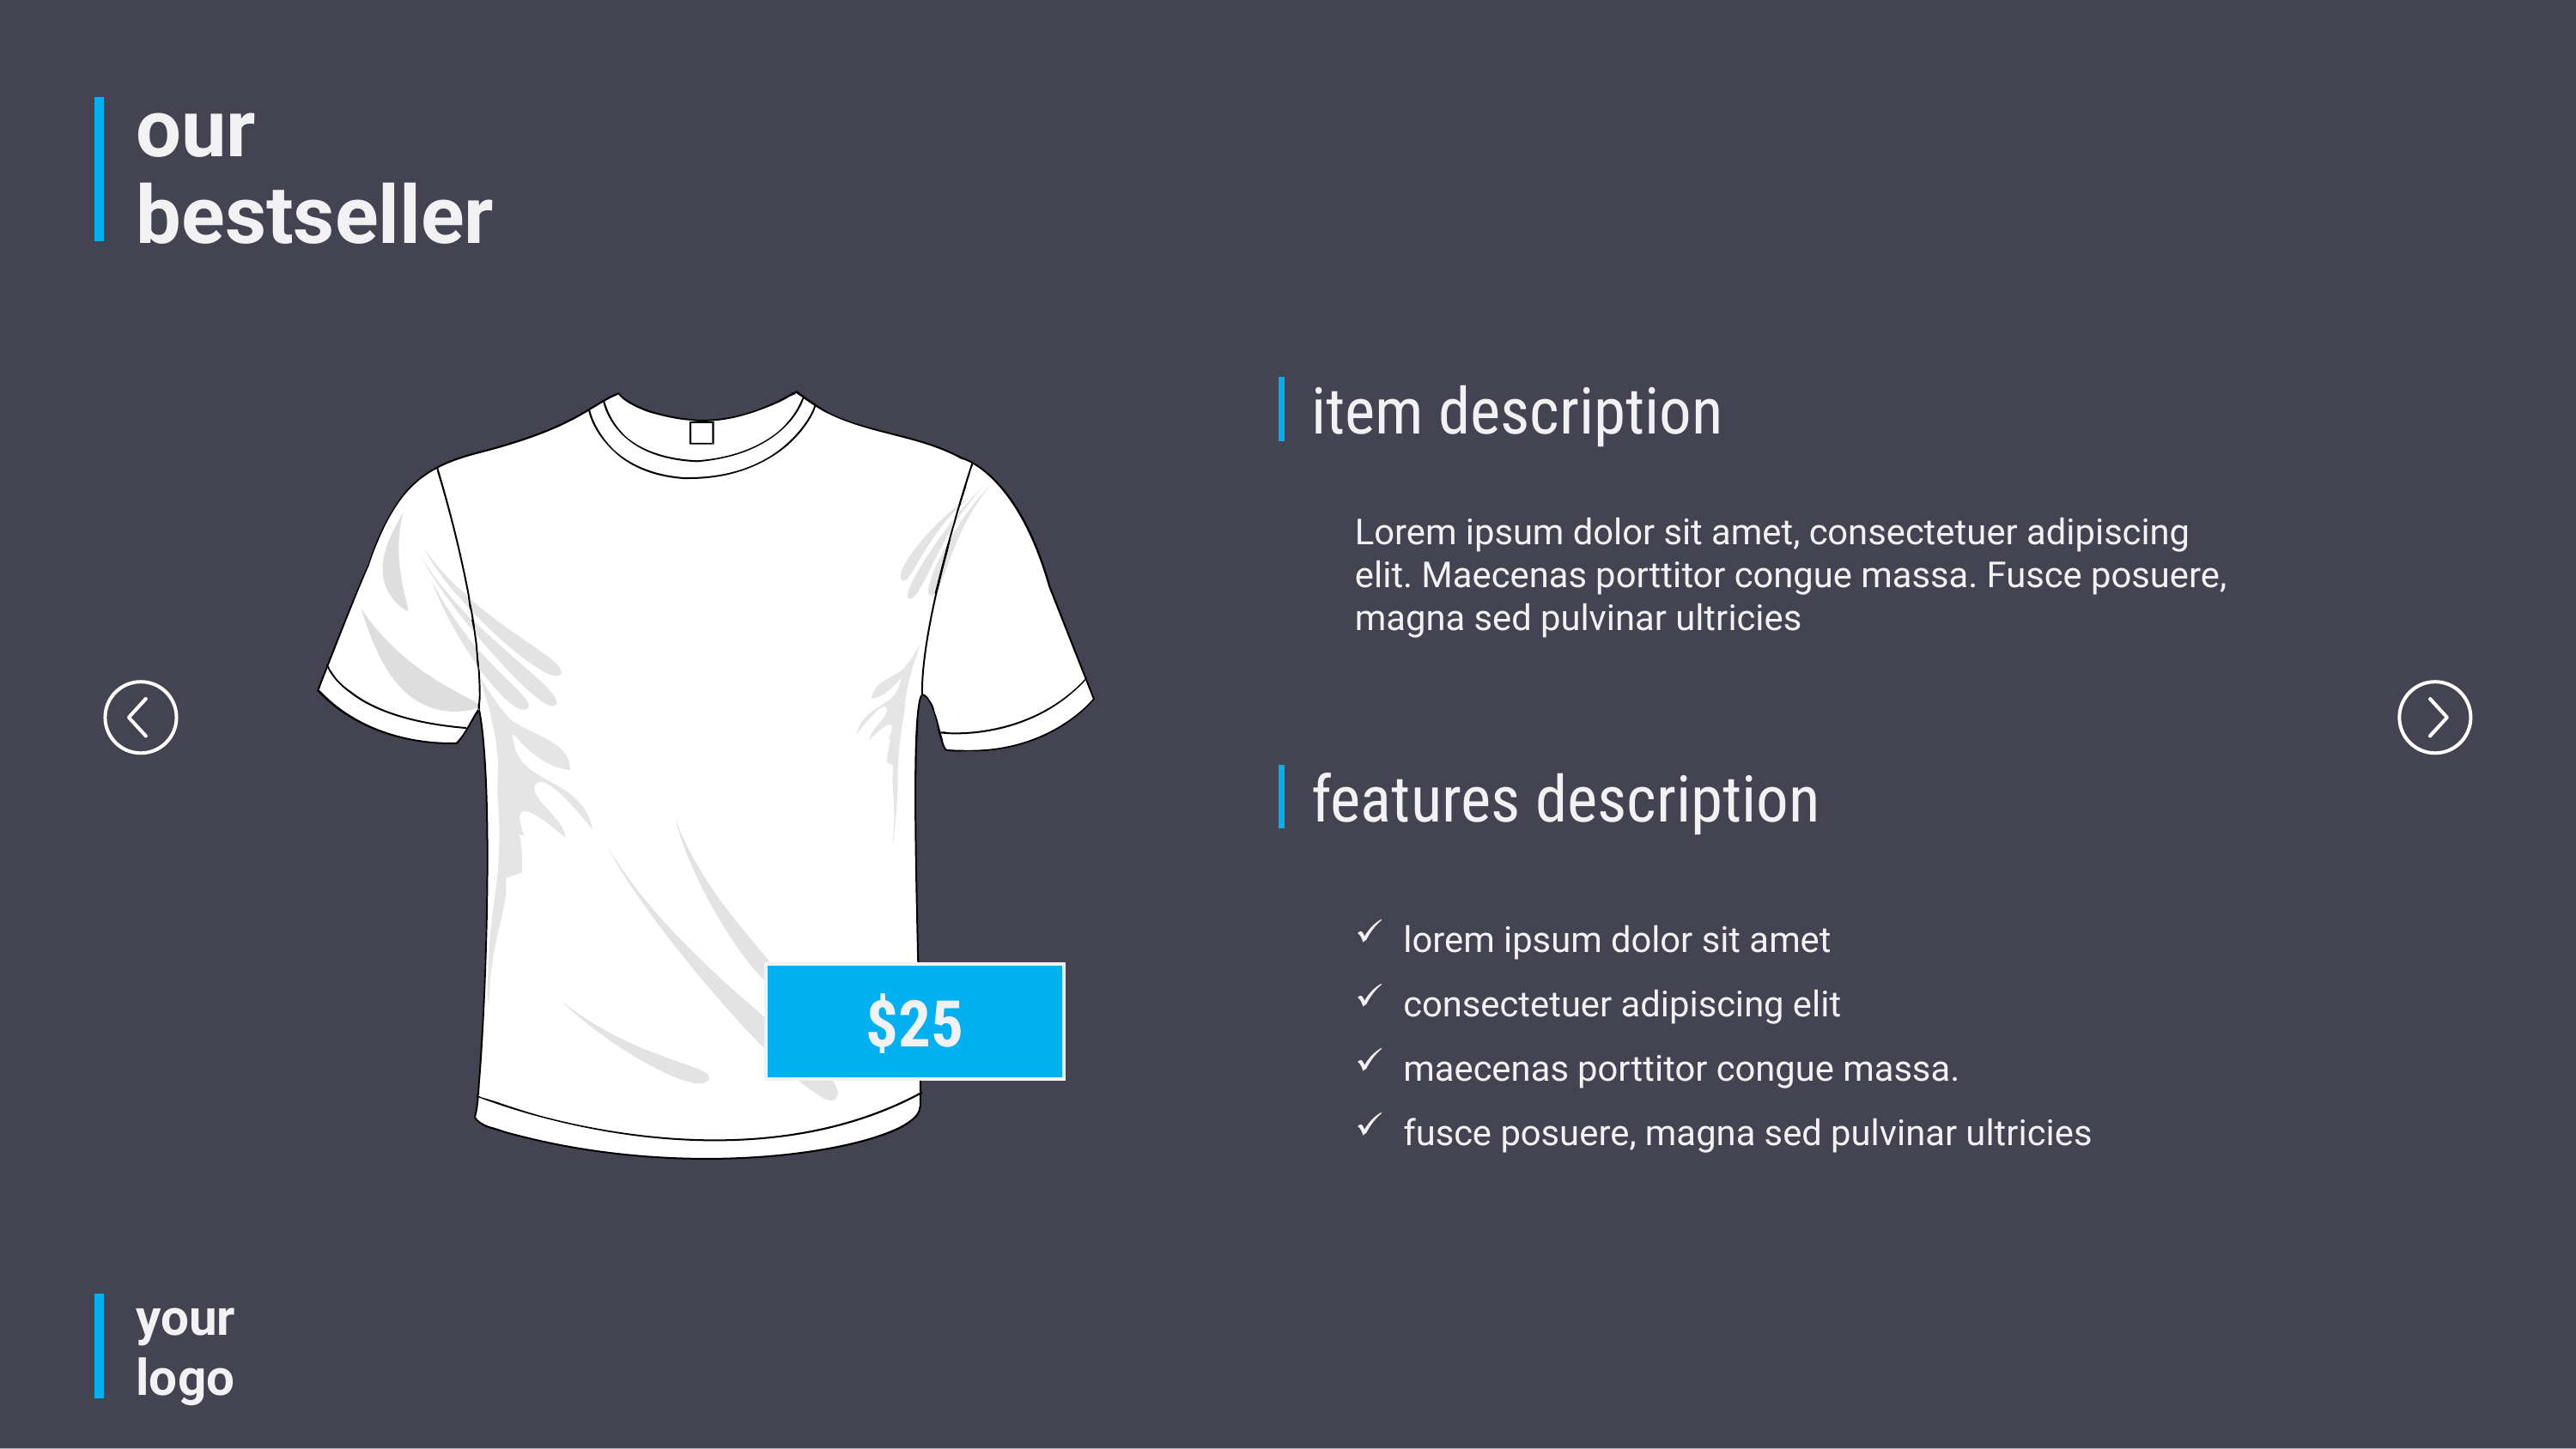

our
bestseller
item description
Lorem ipsum dolor sit amet, consectetuer adipiscing elit. Maecenas porttitor congue massa. Fusce posuere, magna sed pulvinar ultricies

features description
lorem ipsum dolor sit amet
consectetuer adipiscing elit
maecenas porttitor congue massa.
fusce posuere, magna sed pulvinar ultricies
$25
your logo